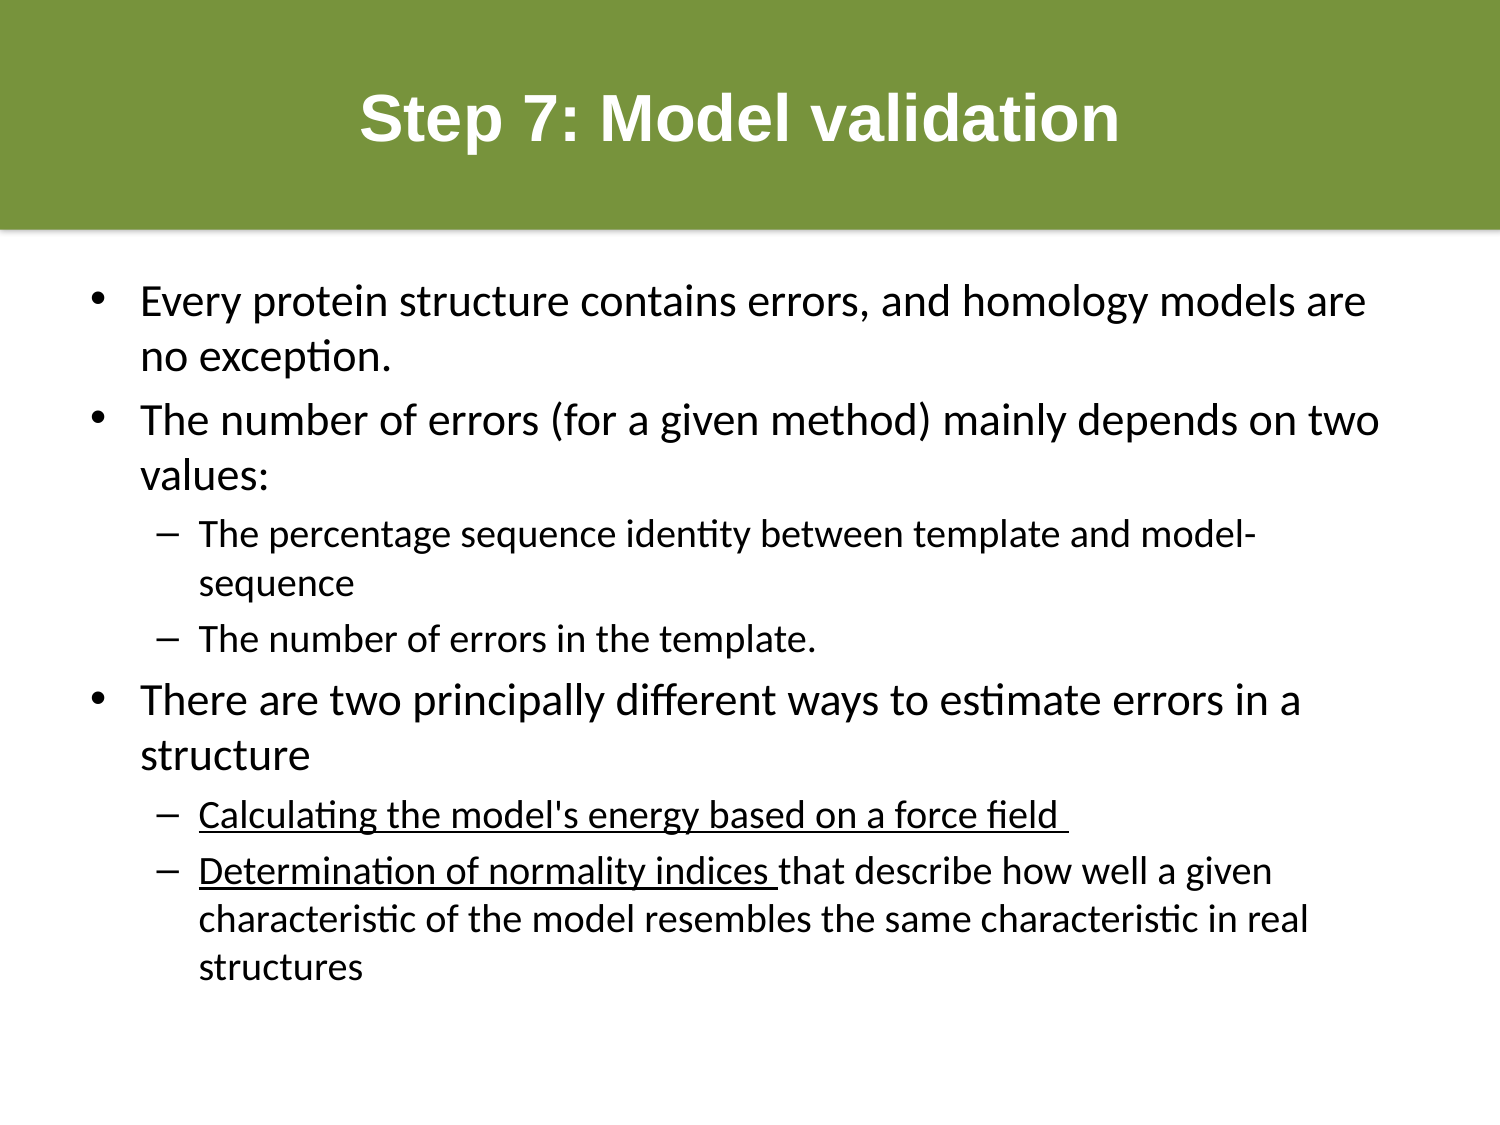

# Step 7: Model validation
Every protein structure contains errors, and homology models are no exception.
The number of errors (for a given method) mainly depends on two values:
The percentage sequence identity between template and model-sequence
The number of errors in the template.
There are two principally different ways to estimate errors in a structure
Calculating the model's energy based on a force field
Determination of normality indices that describe how well a given characteristic of the model resembles the same characteristic in real structures